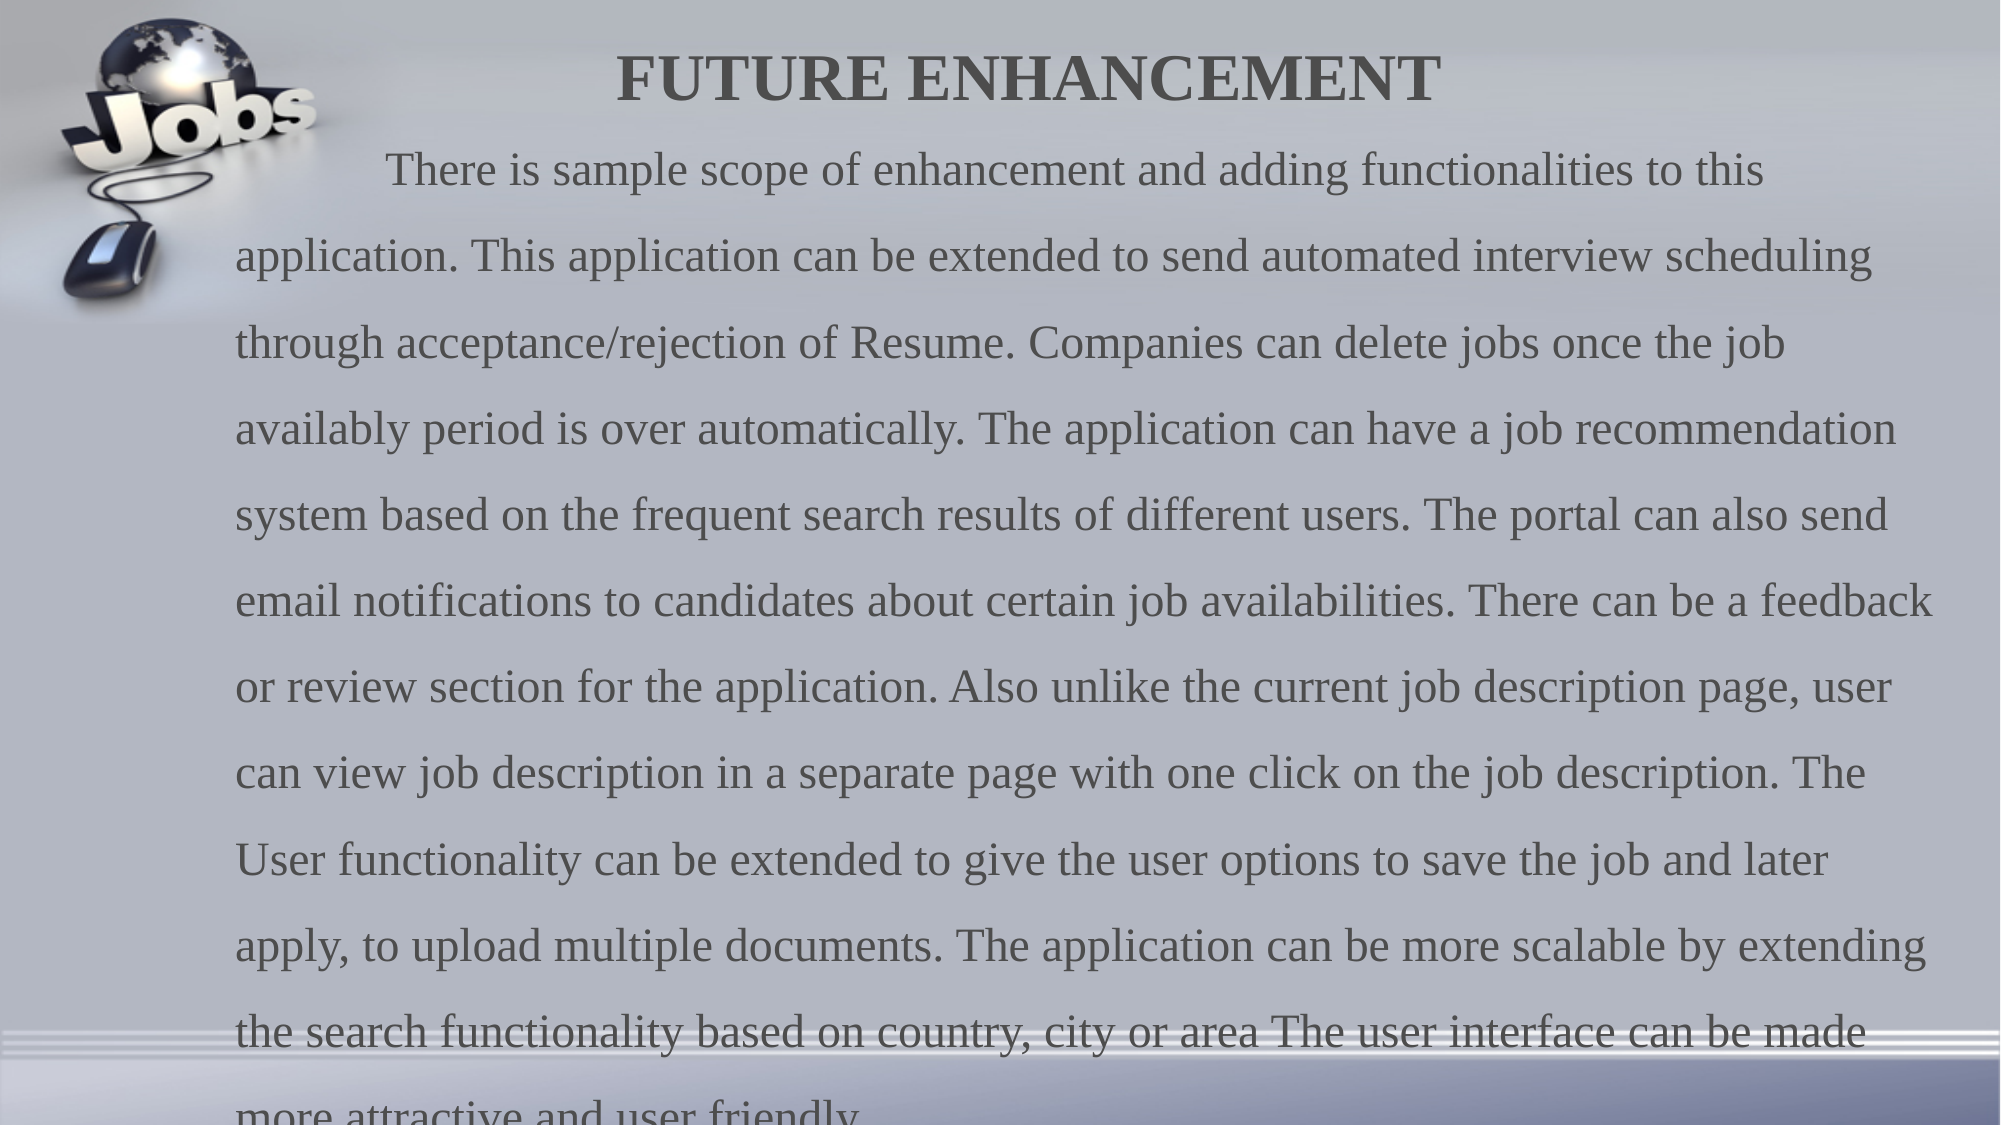

FUTURE ENHANCEMENT
	There is sample scope of enhancement and adding functionalities to this application. This application can be extended to send automated interview scheduling through acceptance/rejection of Resume. Companies can delete jobs once the job availably period is over automatically. The application can have a job recommendation system based on the frequent search results of different users. The portal can also send email notifications to candidates about certain job availabilities. There can be a feedback or review section for the application. Also unlike the current job description page, user can view job description in a separate page with one click on the job description. The User functionality can be extended to give the user options to save the job and later apply, to upload multiple documents. The application can be more scalable by extending the search functionality based on country, city or area The user interface can be made more attractive and user friendly.